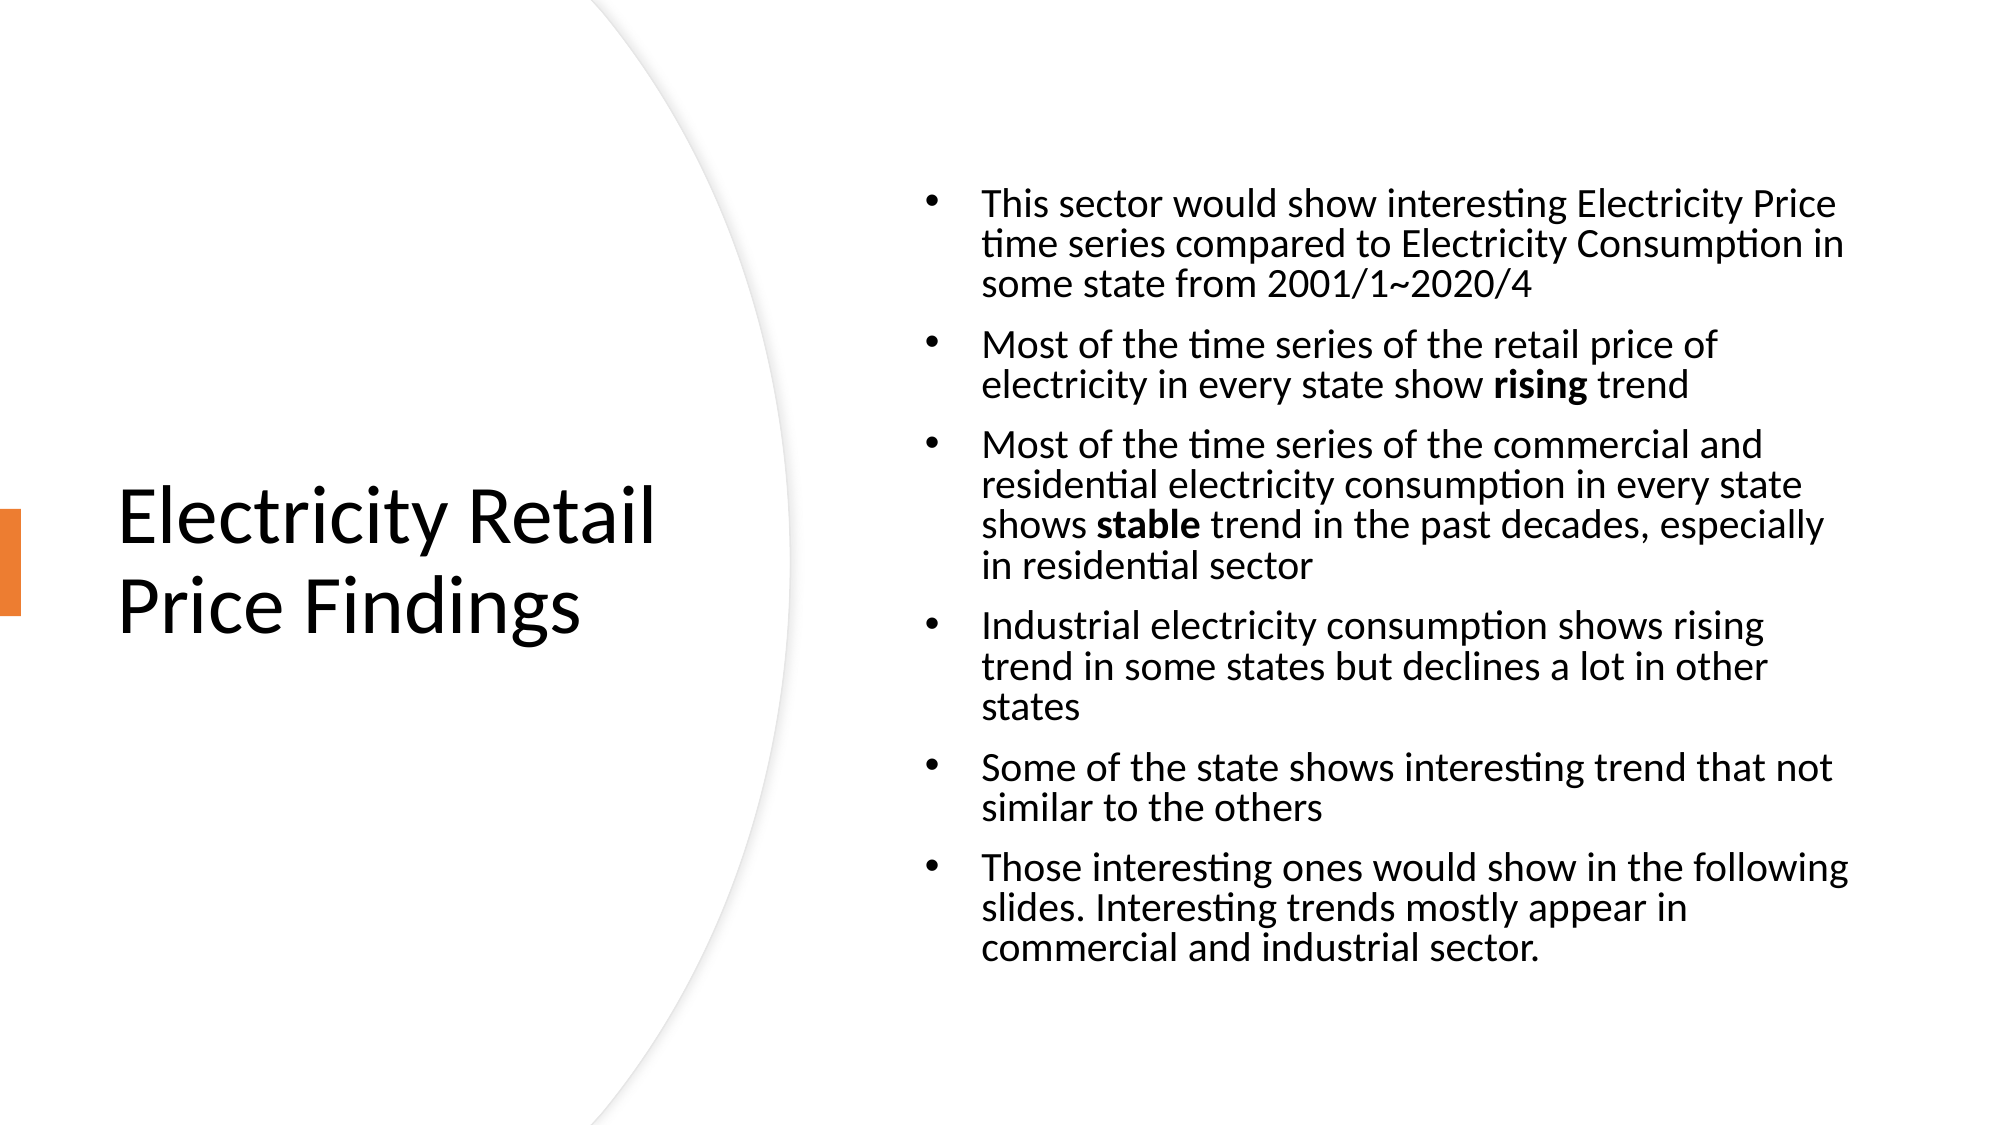

This sector would show interesting Electricity Price time series compared to Electricity Consumption in some state from 2001/1~2020/4
Most of the time series of the retail price of electricity in every state show rising trend
Most of the time series of the commercial and residential electricity consumption in every state  shows stable trend in the past decades, especially in residential sector
Industrial electricity consumption shows rising trend in some states but declines a lot in other states
Some of the state shows interesting trend that not similar to the others
Those interesting ones would show in the following slides. Interesting trends mostly appear in commercial and industrial sector.
# Electricity Retail Price Findings